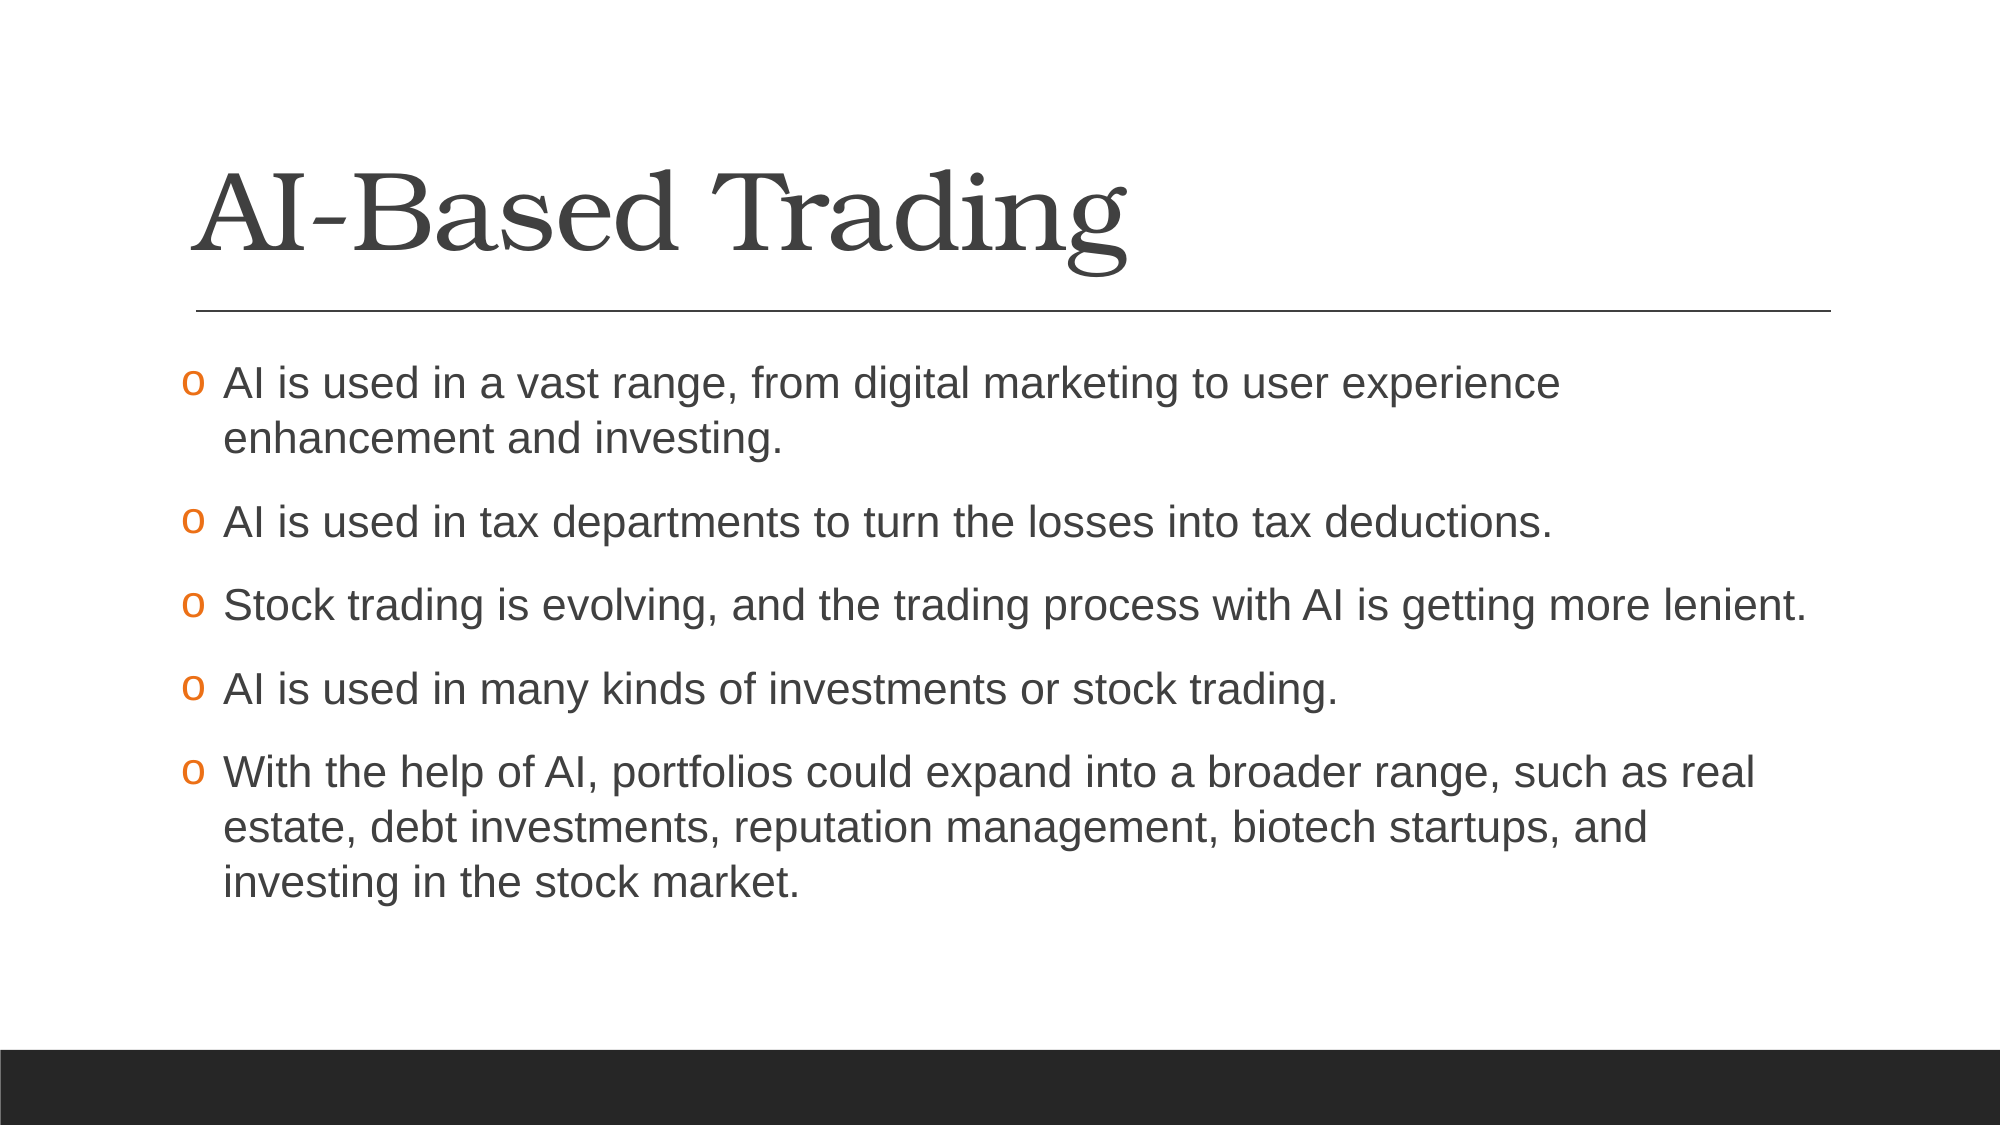

# AI-Based Trading
AI is used in a vast range, from digital marketing to user experience enhancement and investing.
AI is used in tax departments to turn the losses into tax deductions.
Stock trading is evolving, and the trading process with AI is getting more lenient.
AI is used in many kinds of investments or stock trading.
With the help of AI, portfolios could expand into a broader range, such as real estate, debt investments, reputation management, biotech startups, and investing in the stock market.